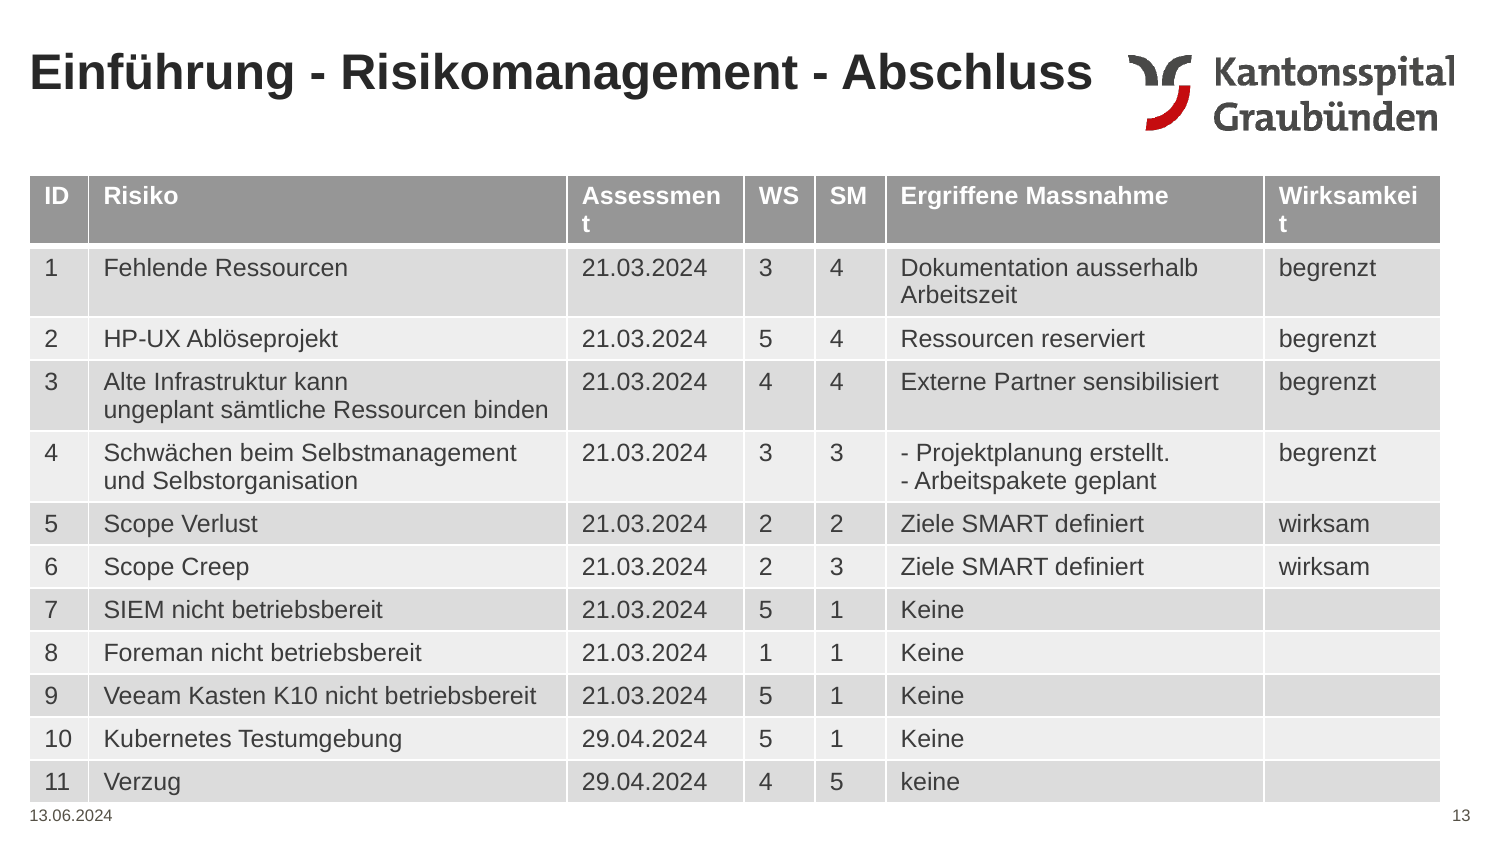

Einführung - Risikomanagement - Abschluss
| ID | Risiko | Assessment | WS | SM | Ergriffene Massnahme | Wirksamkeit |
| --- | --- | --- | --- | --- | --- | --- |
| 1 | Fehlende Ressourcen | 21.03.2024 | 3 | 4 | Dokumentation ausserhalb Arbeitszeit | begrenzt |
| 2 | HP-UX Ablöseprojekt | 21.03.2024 | 5 | 4 | Ressourcen reserviert | begrenzt |
| 3 | Alte Infrastruktur kann ungeplant sämtliche Ressourcen binden | 21.03.2024 | 4 | 4 | Externe Partner sensibilisiert | begrenzt |
| 4 | Schwächen beim Selbstmanagement und Selbstorganisation | 21.03.2024 | 3 | 3 | - Projektplanung erstellt. - Arbeitspakete geplant | begrenzt |
| 5 | Scope Verlust | 21.03.2024 | 2 | 2 | Ziele SMART definiert | wirksam |
| 6 | Scope Creep | 21.03.2024 | 2 | 3 | Ziele SMART definiert | wirksam |
| 7 | SIEM nicht betriebsbereit | 21.03.2024 | 5 | 1 | Keine |  |
| 8 | Foreman nicht betriebsbereit | 21.03.2024 | 1 | 1 | Keine |  |
| 9 | Veeam Kasten K10 nicht betriebsbereit | 21.03.2024 | 5 | 1 | Keine |  |
| 10 | Kubernetes Testumgebung | 29.04.2024 | 5 | 1 | Keine |  |
| 11 | Verzug | 29.04.2024 | 4 | 5 | keine |  |
13
13.06.2024